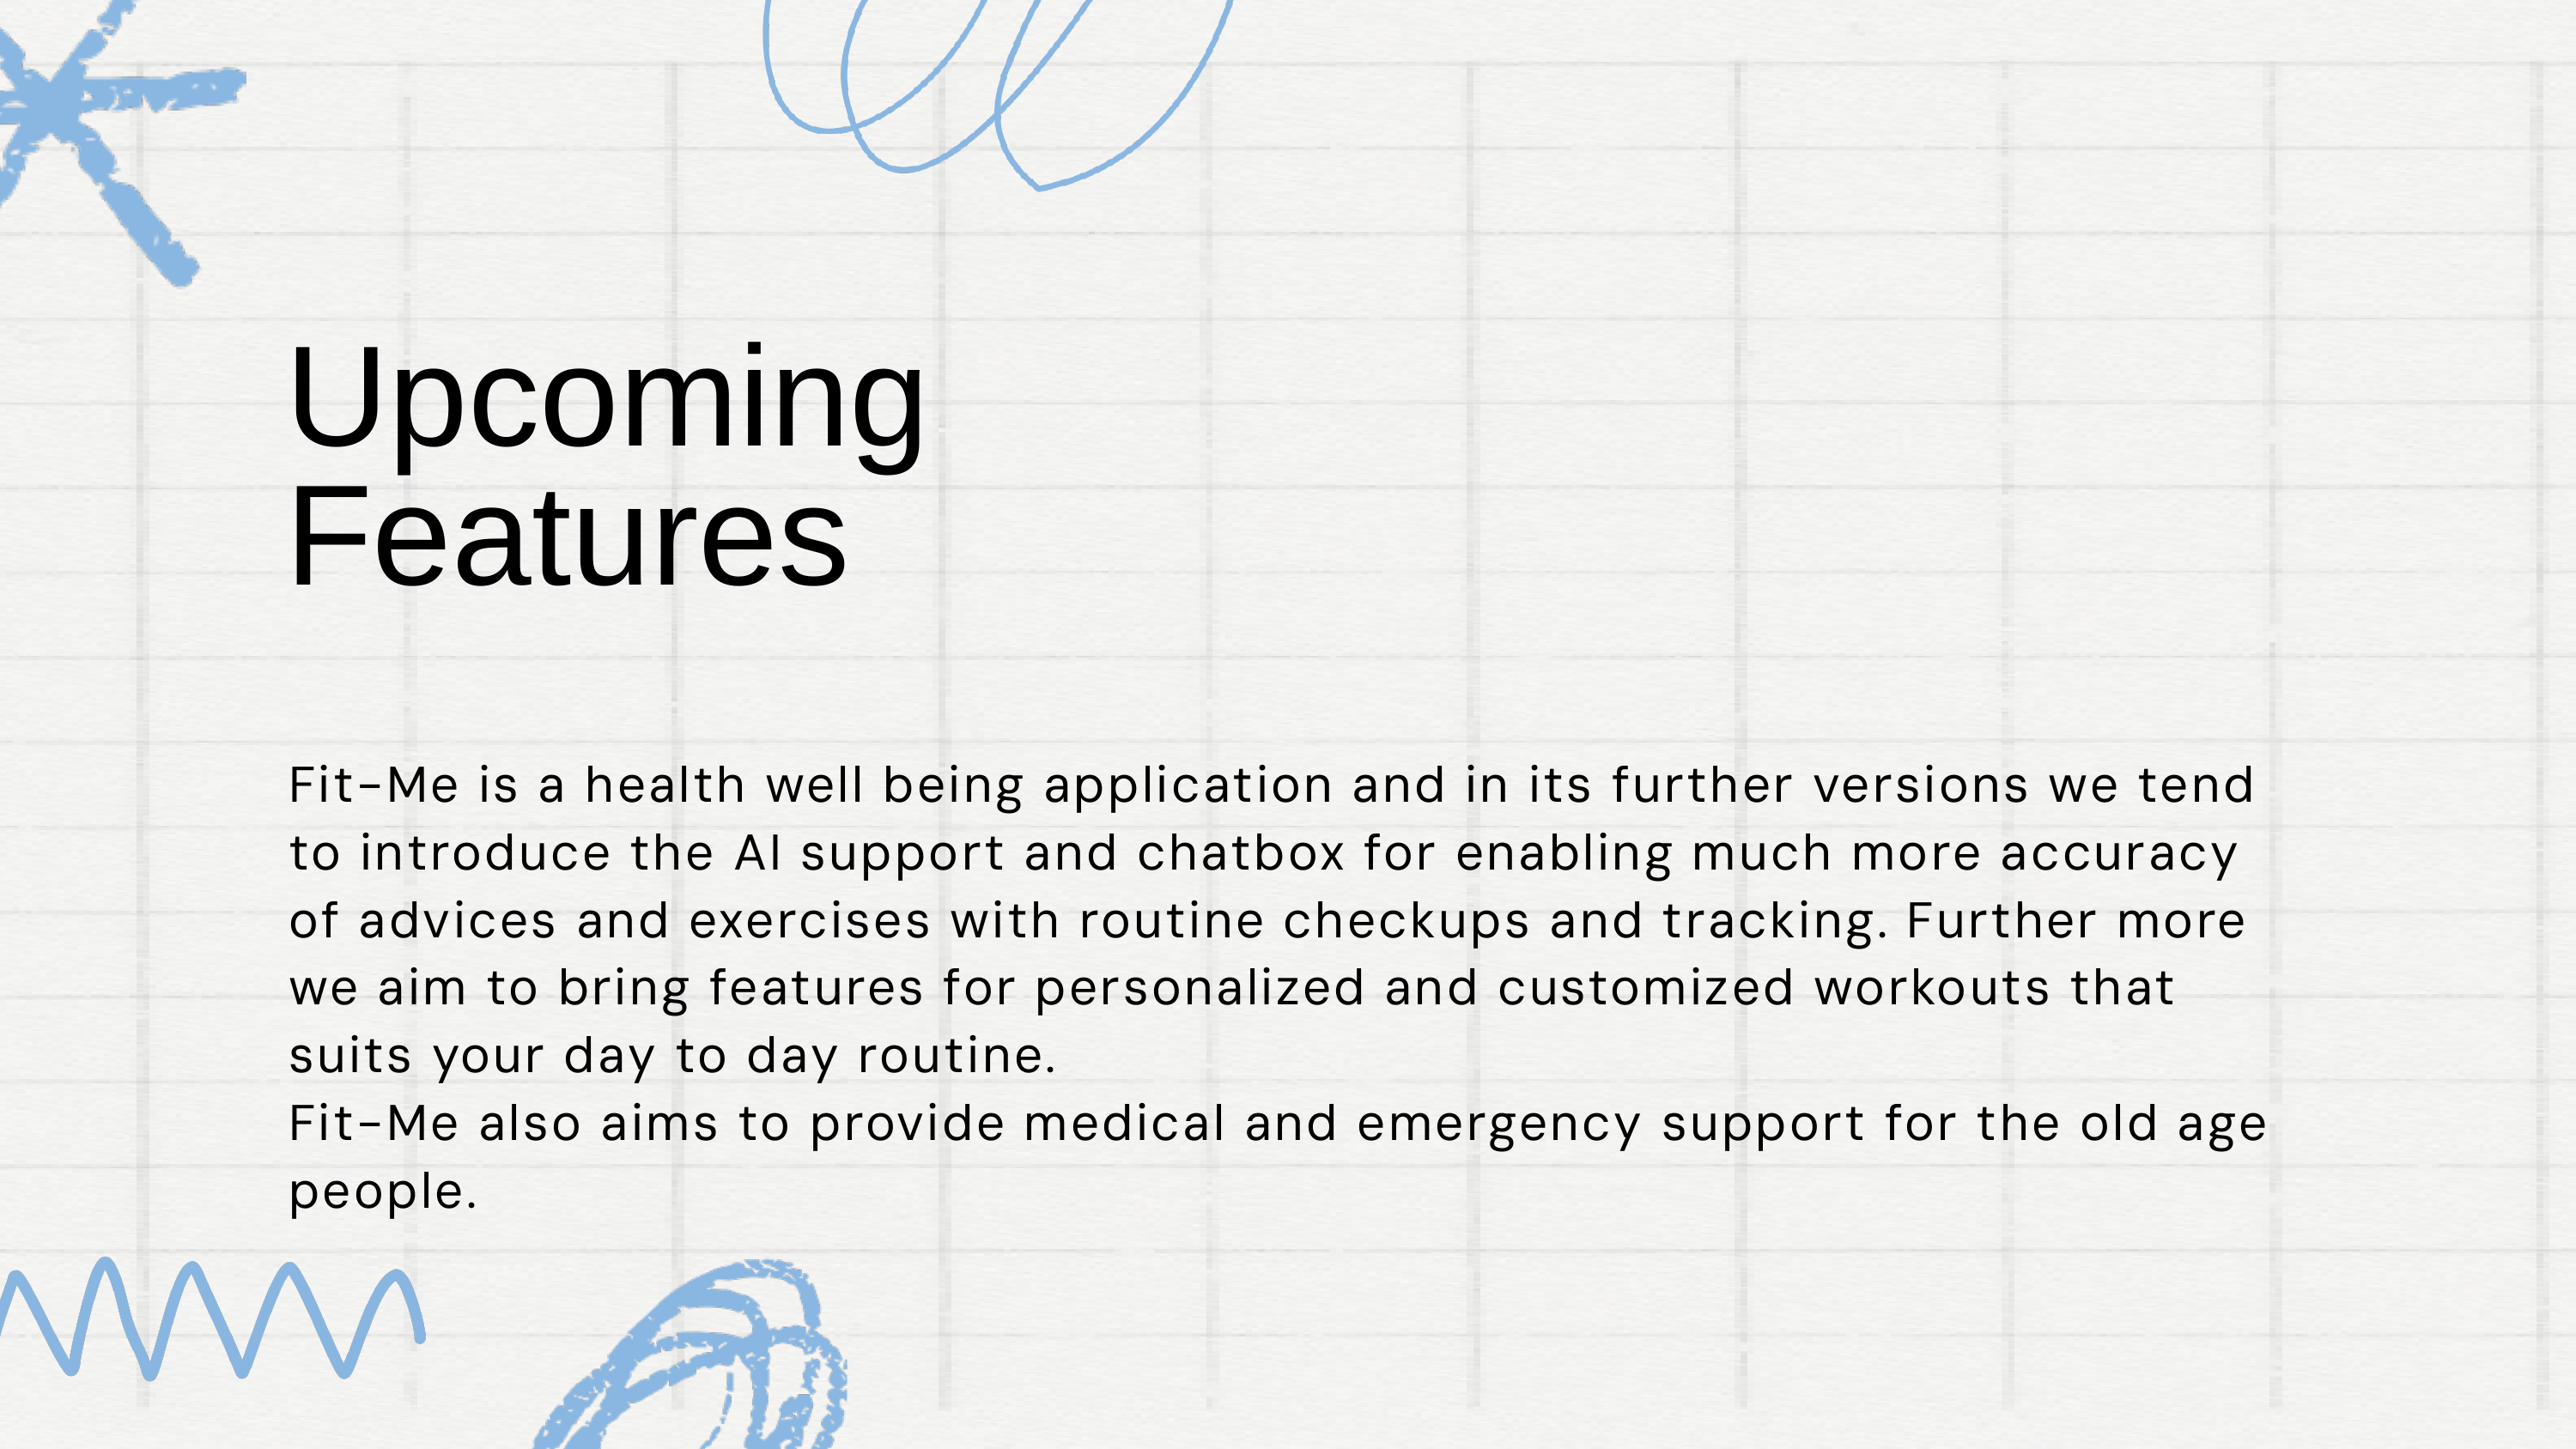

Upcoming Features
Fit-Me is a health well being application and in its further versions we tend to introduce the AI support and chatbox for enabling much more accuracy of advices and exercises with routine checkups and tracking. Further more we aim to bring features for personalized and customized workouts that suits your day to day routine.
Fit-Me also aims to provide medical and emergency support for the old age people.